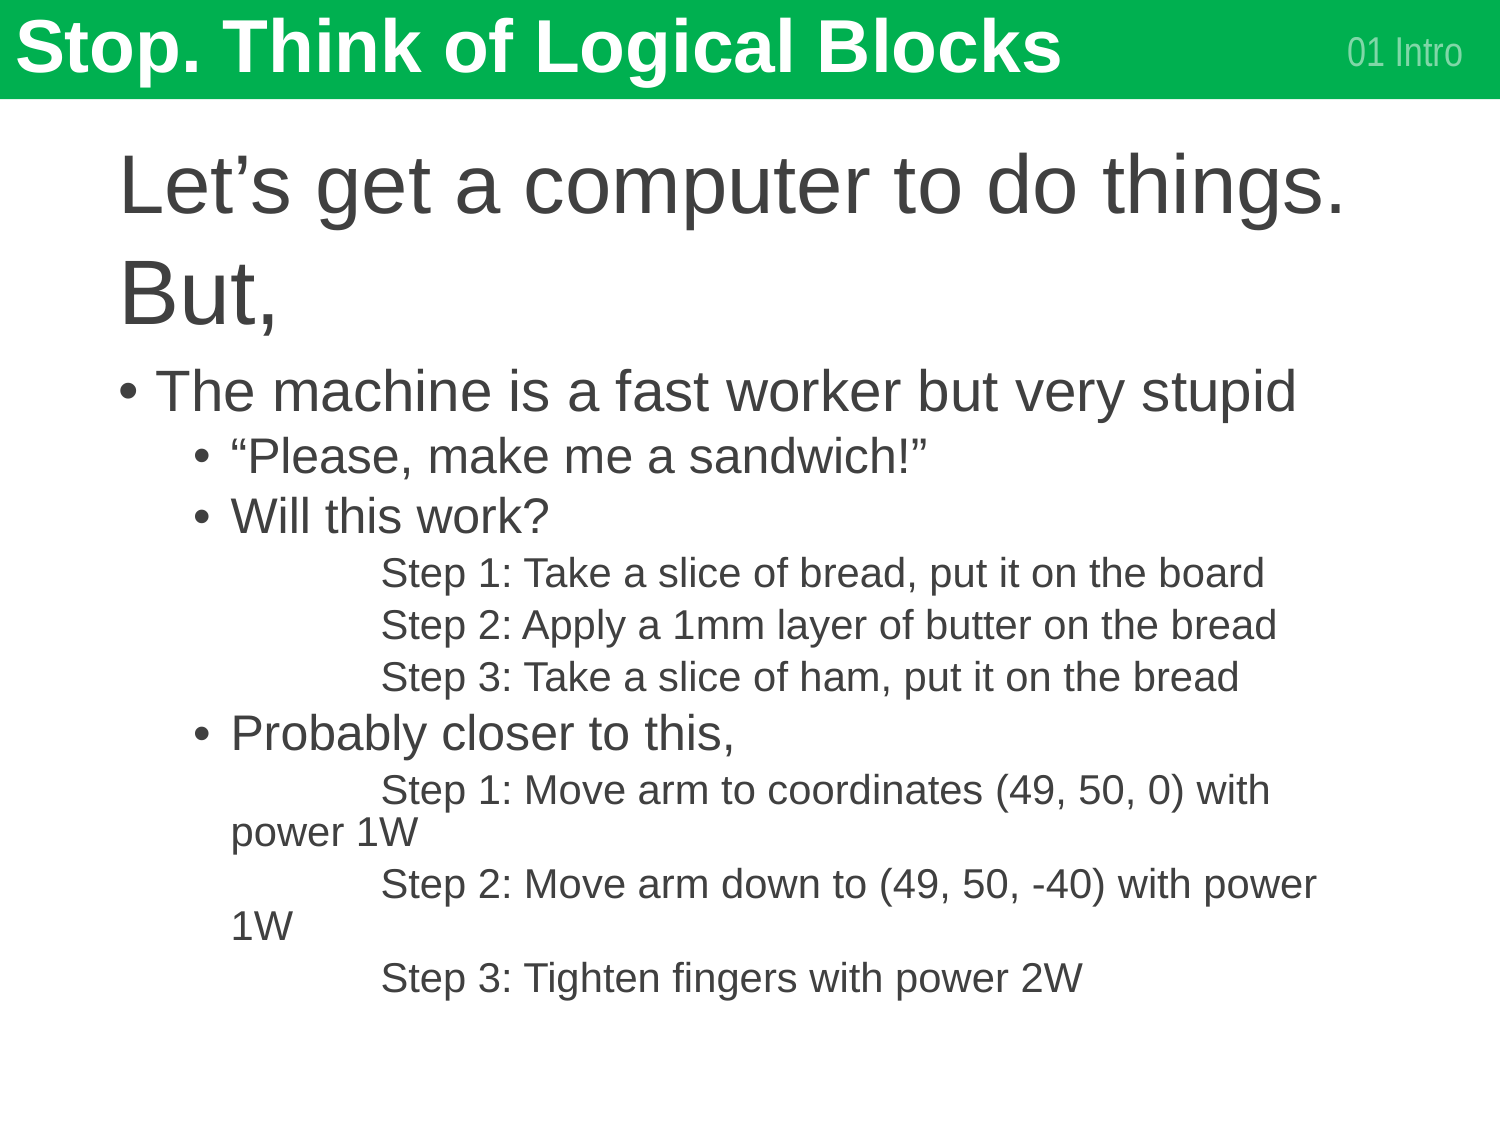

# Stop. Think of Logical Blocks
01 Intro
Let’s get a computer to do things.
But,
The machine is a fast worker but very stupid
“Please, make me a sandwich!”
Will this work?
	Step 1: Take a slice of bread, put it on the board
	Step 2: Apply a 1mm layer of butter on the bread
	Step 3: Take a slice of ham, put it on the bread
Probably closer to this,
	Step 1: Move arm to coordinates (49, 50, 0) with power 1W
	Step 2: Move arm down to (49, 50, -40) with power 1W
	Step 3: Tighten fingers with power 2W